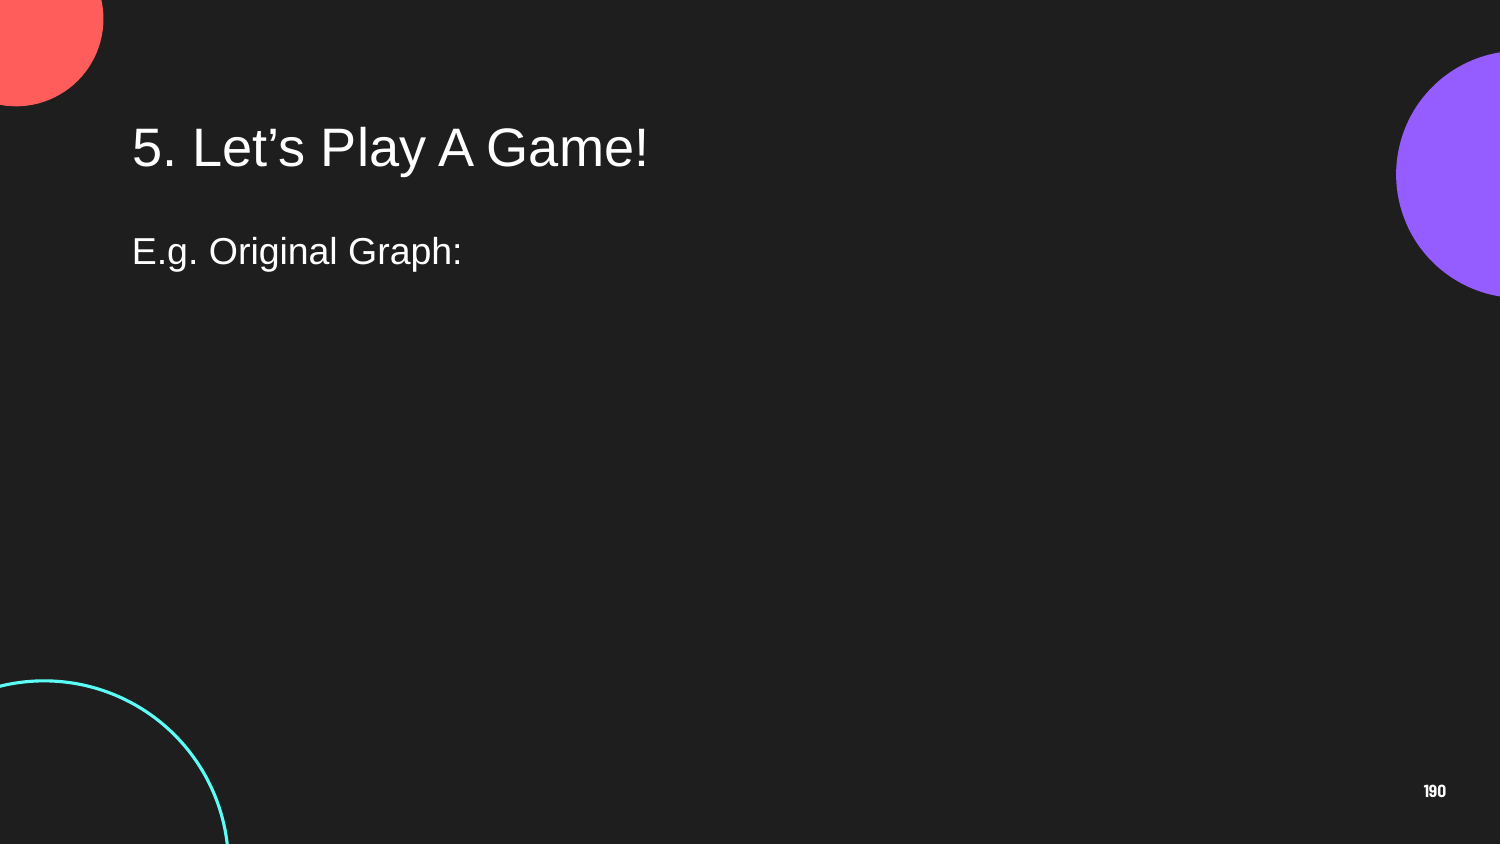

5. Let’s Play A Game!

E.g. Original Graph:
190